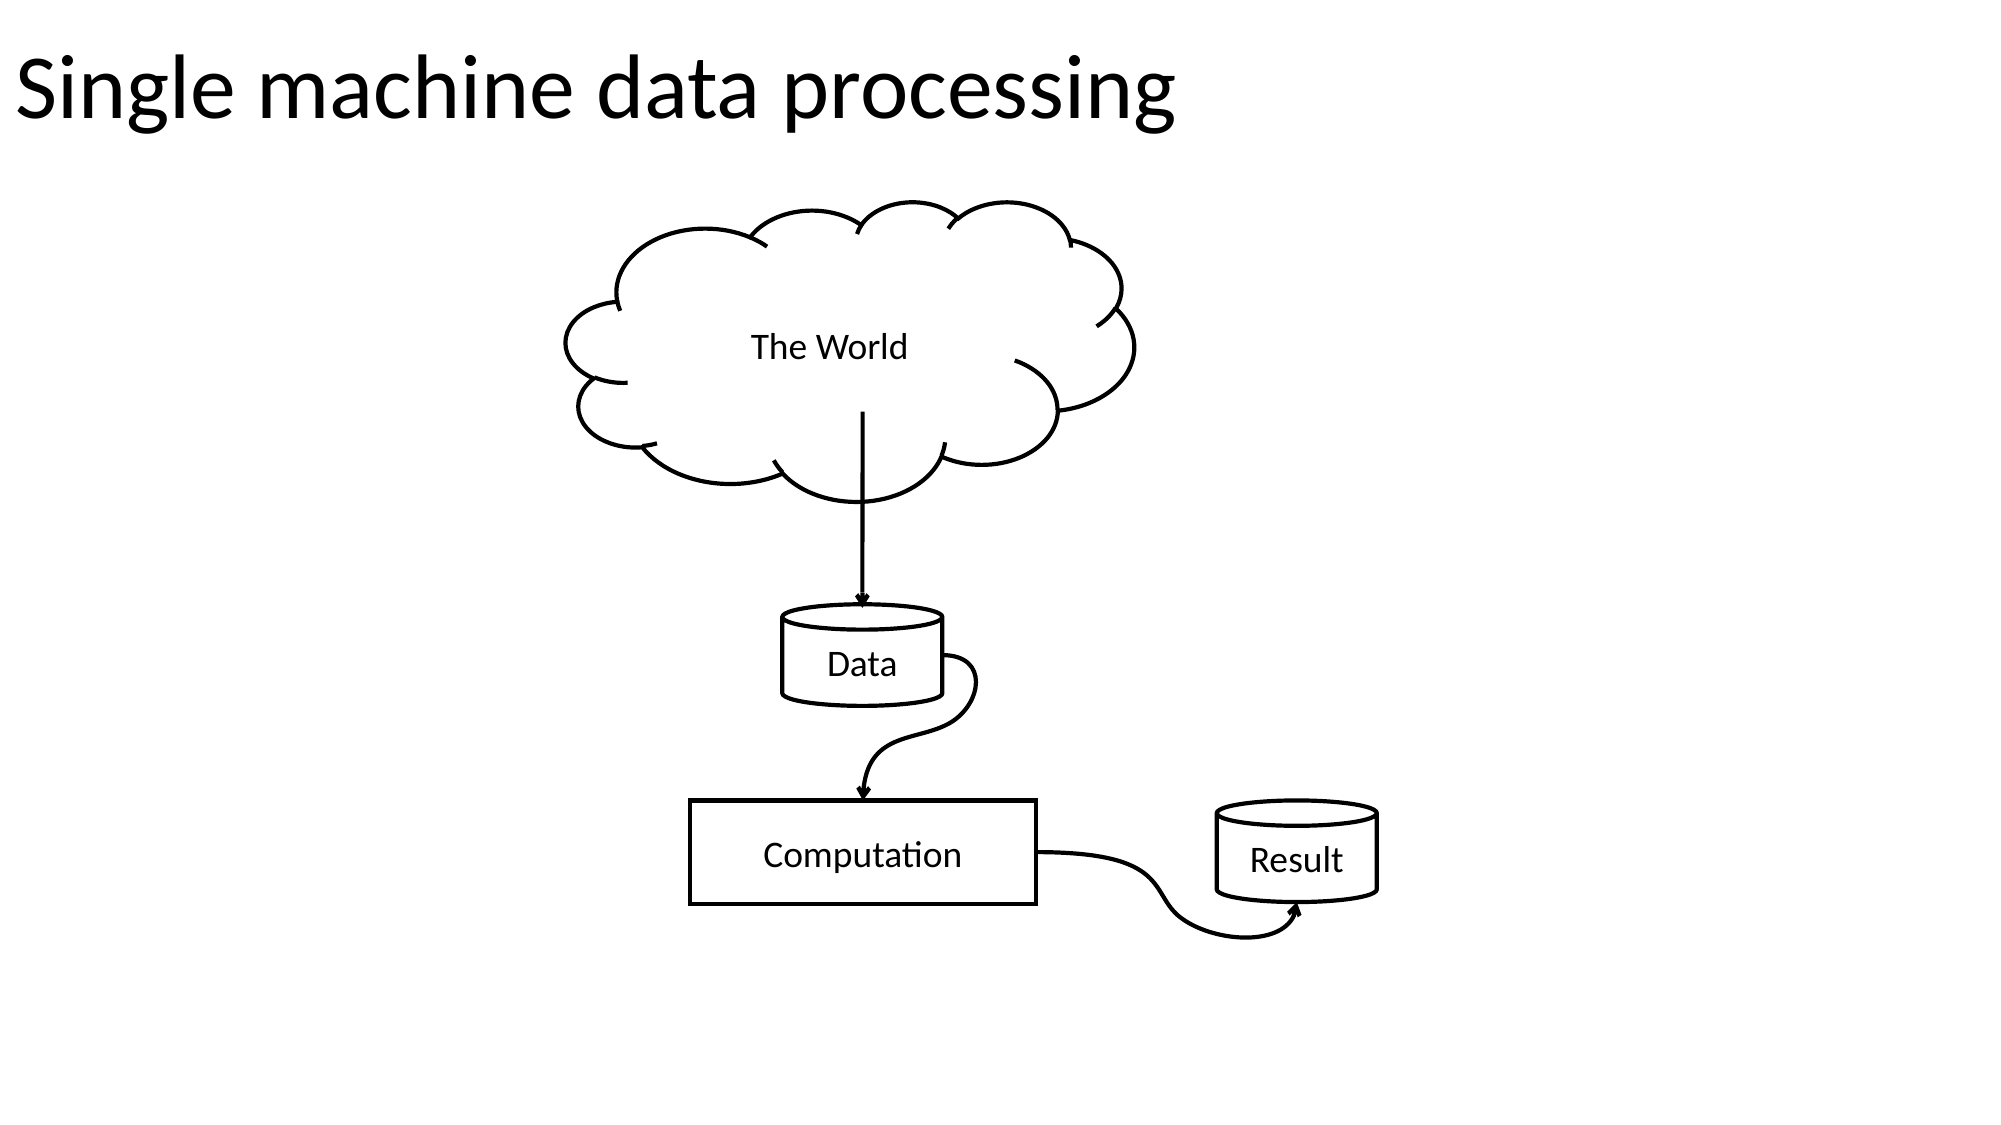

# Single machine data processing
The World
Data
Computation
Result